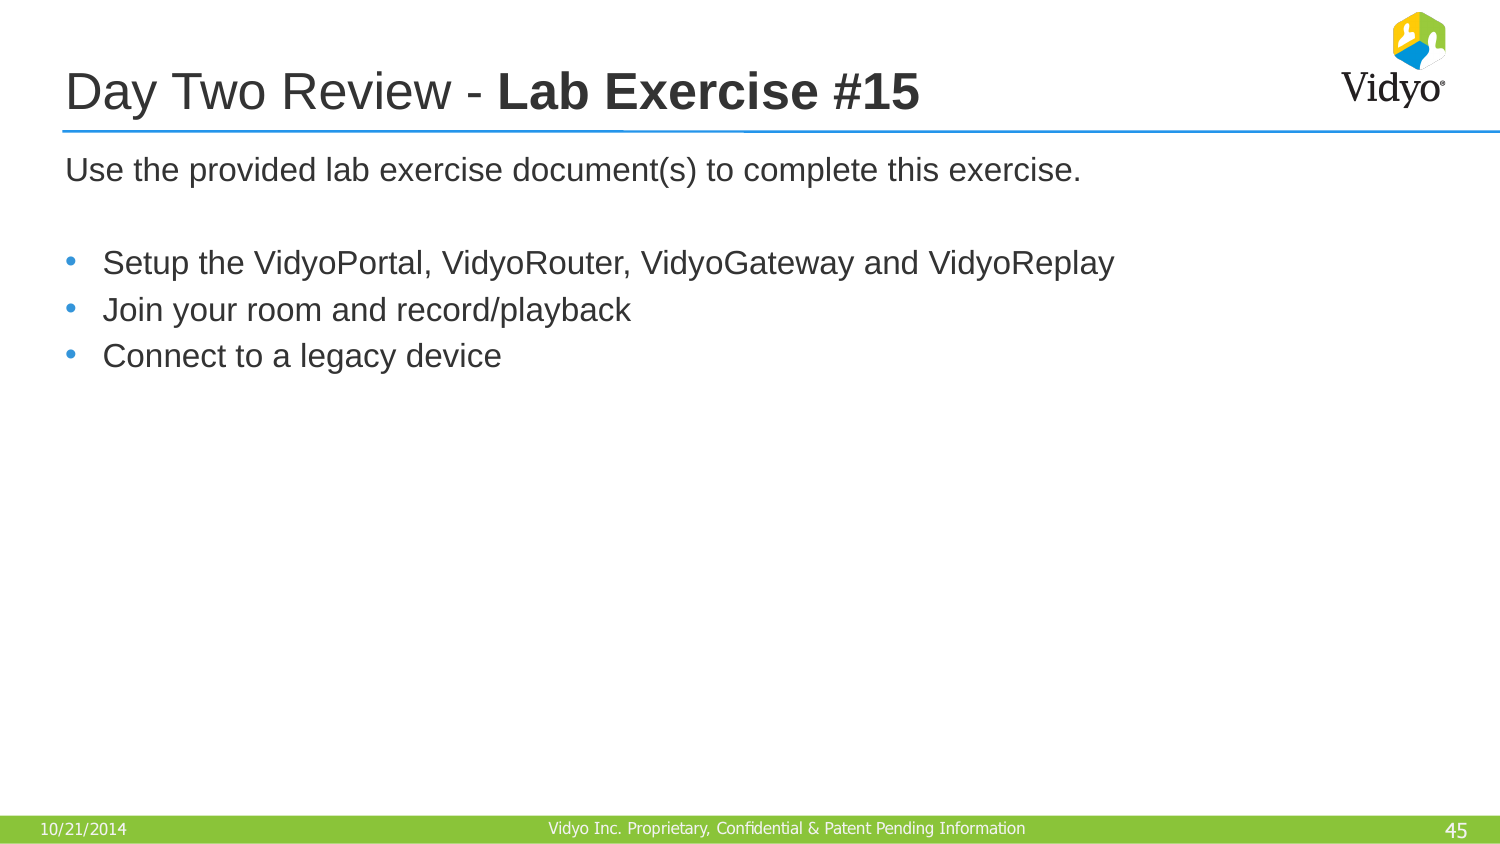

# Day Two Review - Lab Exercise #15
Use the provided lab exercise document(s) to complete this exercise.

Setup the VidyoPortal, VidyoRouter, VidyoGateway and VidyoReplay
Join your room and record/playback
Connect to a legacy device